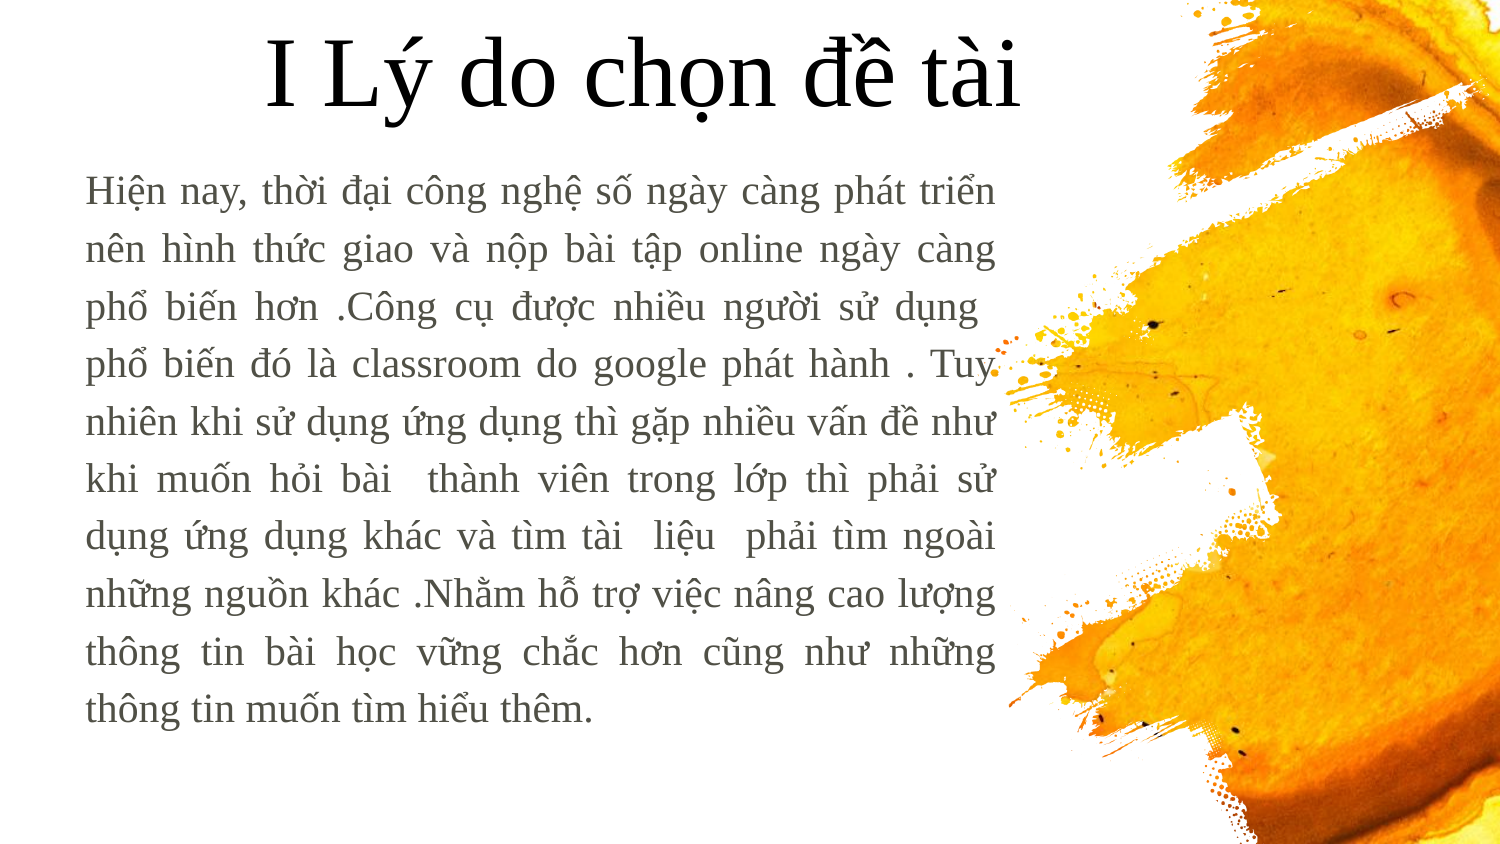

# I Lý do chọn đề tài
Hiện nay, thời đại công nghệ số ngày càng phát triển nên hình thức giao và nộp bài tập online ngày càng phổ biến hơn .Công cụ được nhiều người sử dụng  phổ biến đó là classroom do google phát hành . Tuy nhiên khi sử dụng ứng dụng thì gặp nhiều vấn đề như khi muốn hỏi bài  thành viên trong lớp thì phải sử dụng ứng dụng khác và tìm tài  liệu  phải tìm ngoài những nguồn khác .Nhằm hỗ trợ việc nâng cao lượng thông tin bài học vững chắc hơn cũng như những thông tin muốn tìm hiểu thêm.